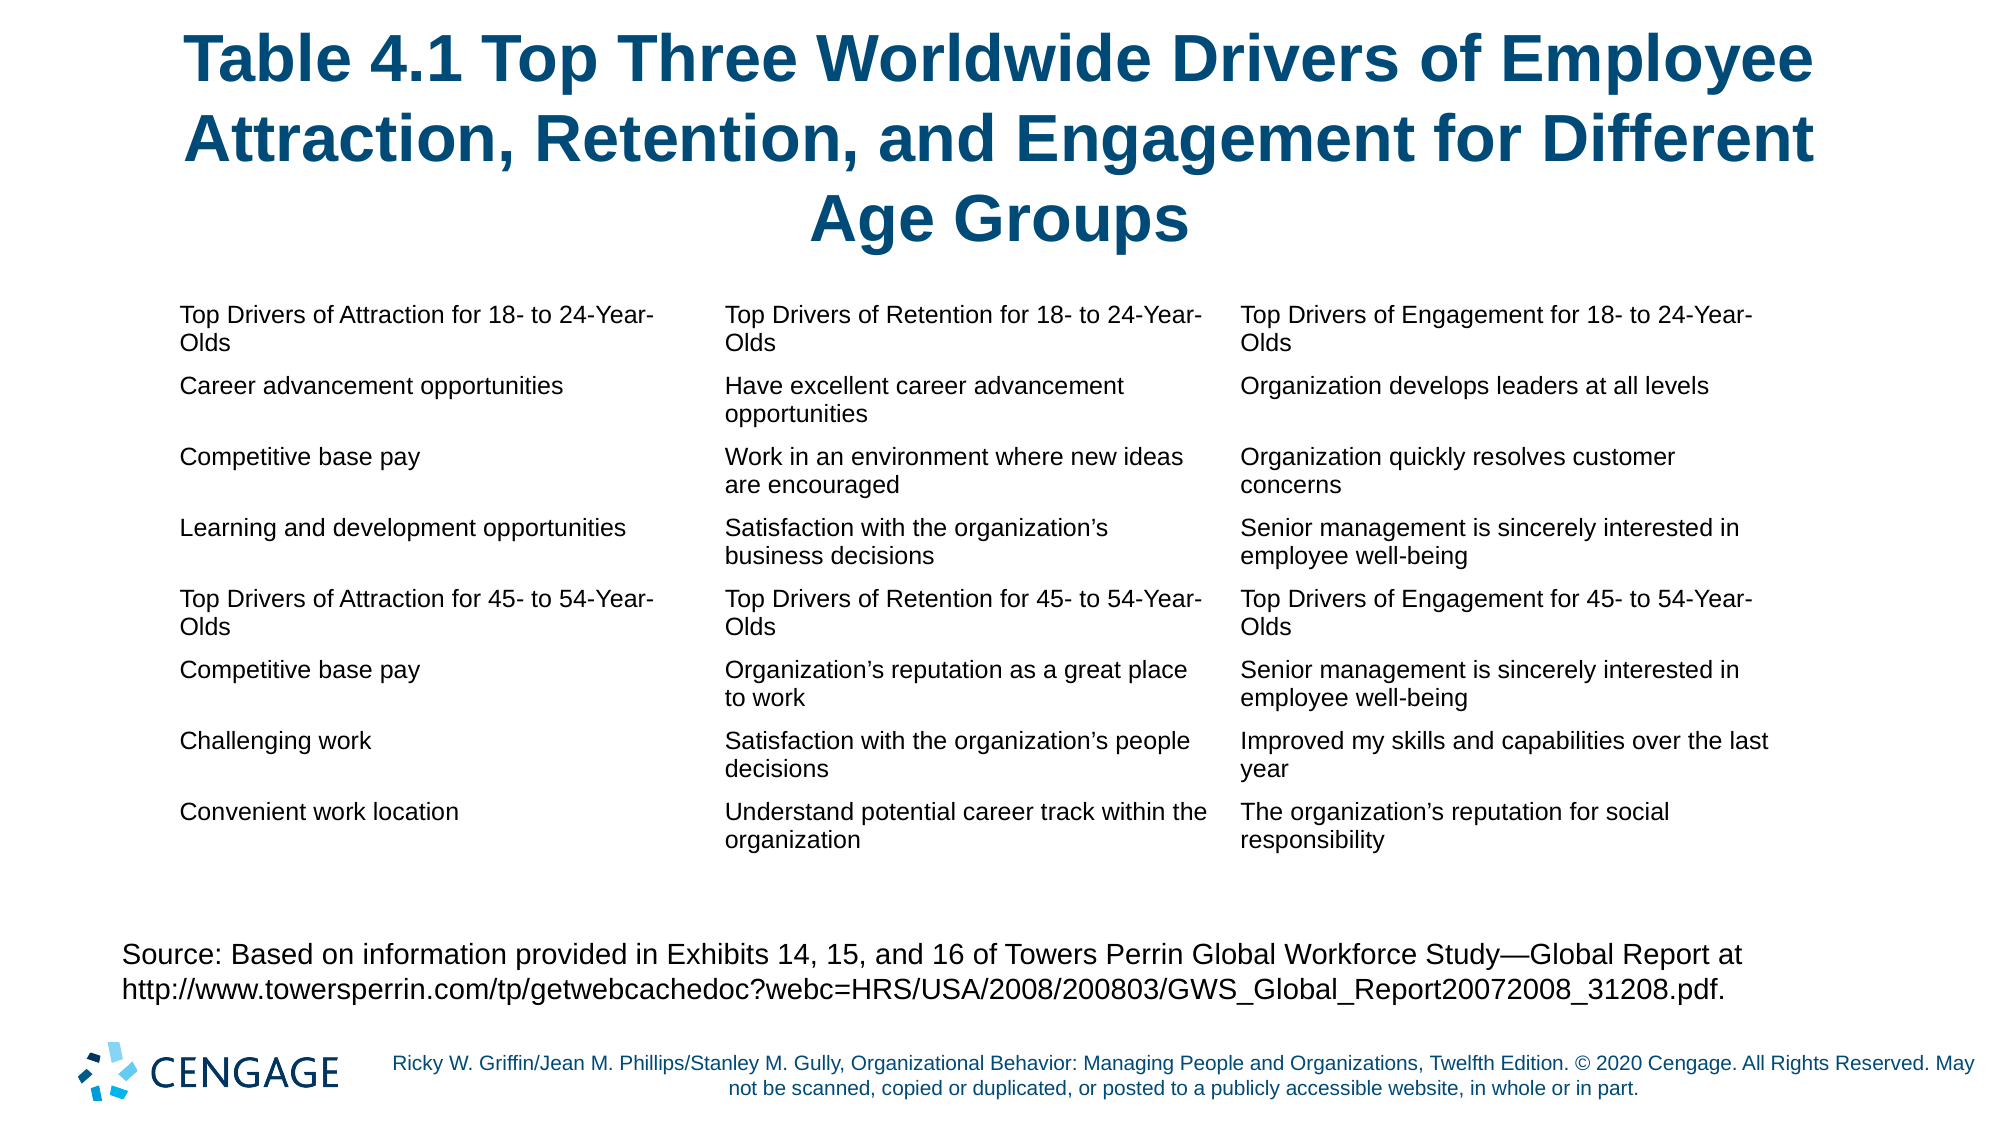

# Table 4.1 Top Three Worldwide Drivers of Employee Attraction, Retention, and Engagement for Different Age Groups
| Top Drivers of Attraction for 18- to 24-Year-Olds | Top Drivers of Retention for 18- to 24-Year-Olds | Top Drivers of Engagement for 18- to 24-Year-Olds |
| --- | --- | --- |
| Career advancement opportunities | Have excellent career advancement opportunities | Organization develops leaders at all levels |
| Competitive base pay | Work in an environment where new ideas are encouraged | Organization quickly resolves customer concerns |
| Learning and development opportunities | Satisfaction with the organization’s business decisions | Senior management is sincerely interested in employee well-being |
| Top Drivers of Attraction for 45- to 54-Year-Olds | Top Drivers of Retention for 45- to 54-Year-Olds | Top Drivers of Engagement for 45- to 54-Year-Olds |
| Competitive base pay | Organization’s reputation as a great place to work | Senior management is sincerely interested in employee well-being |
| Challenging work | Satisfaction with the organization’s people decisions | Improved my skills and capabilities over the last year |
| Convenient work location | Understand potential career track within the organization | The organization’s reputation for social responsibility |
Source: Based on information provided in Exhibits 14, 15, and 16 of Towers Perrin Global Workforce Study—Global Report at http://www.towersperrin.com/tp/getwebcachedoc?webc=HRS/USA/2008/200803/GWS_Global_Report20072008_31208.pdf.